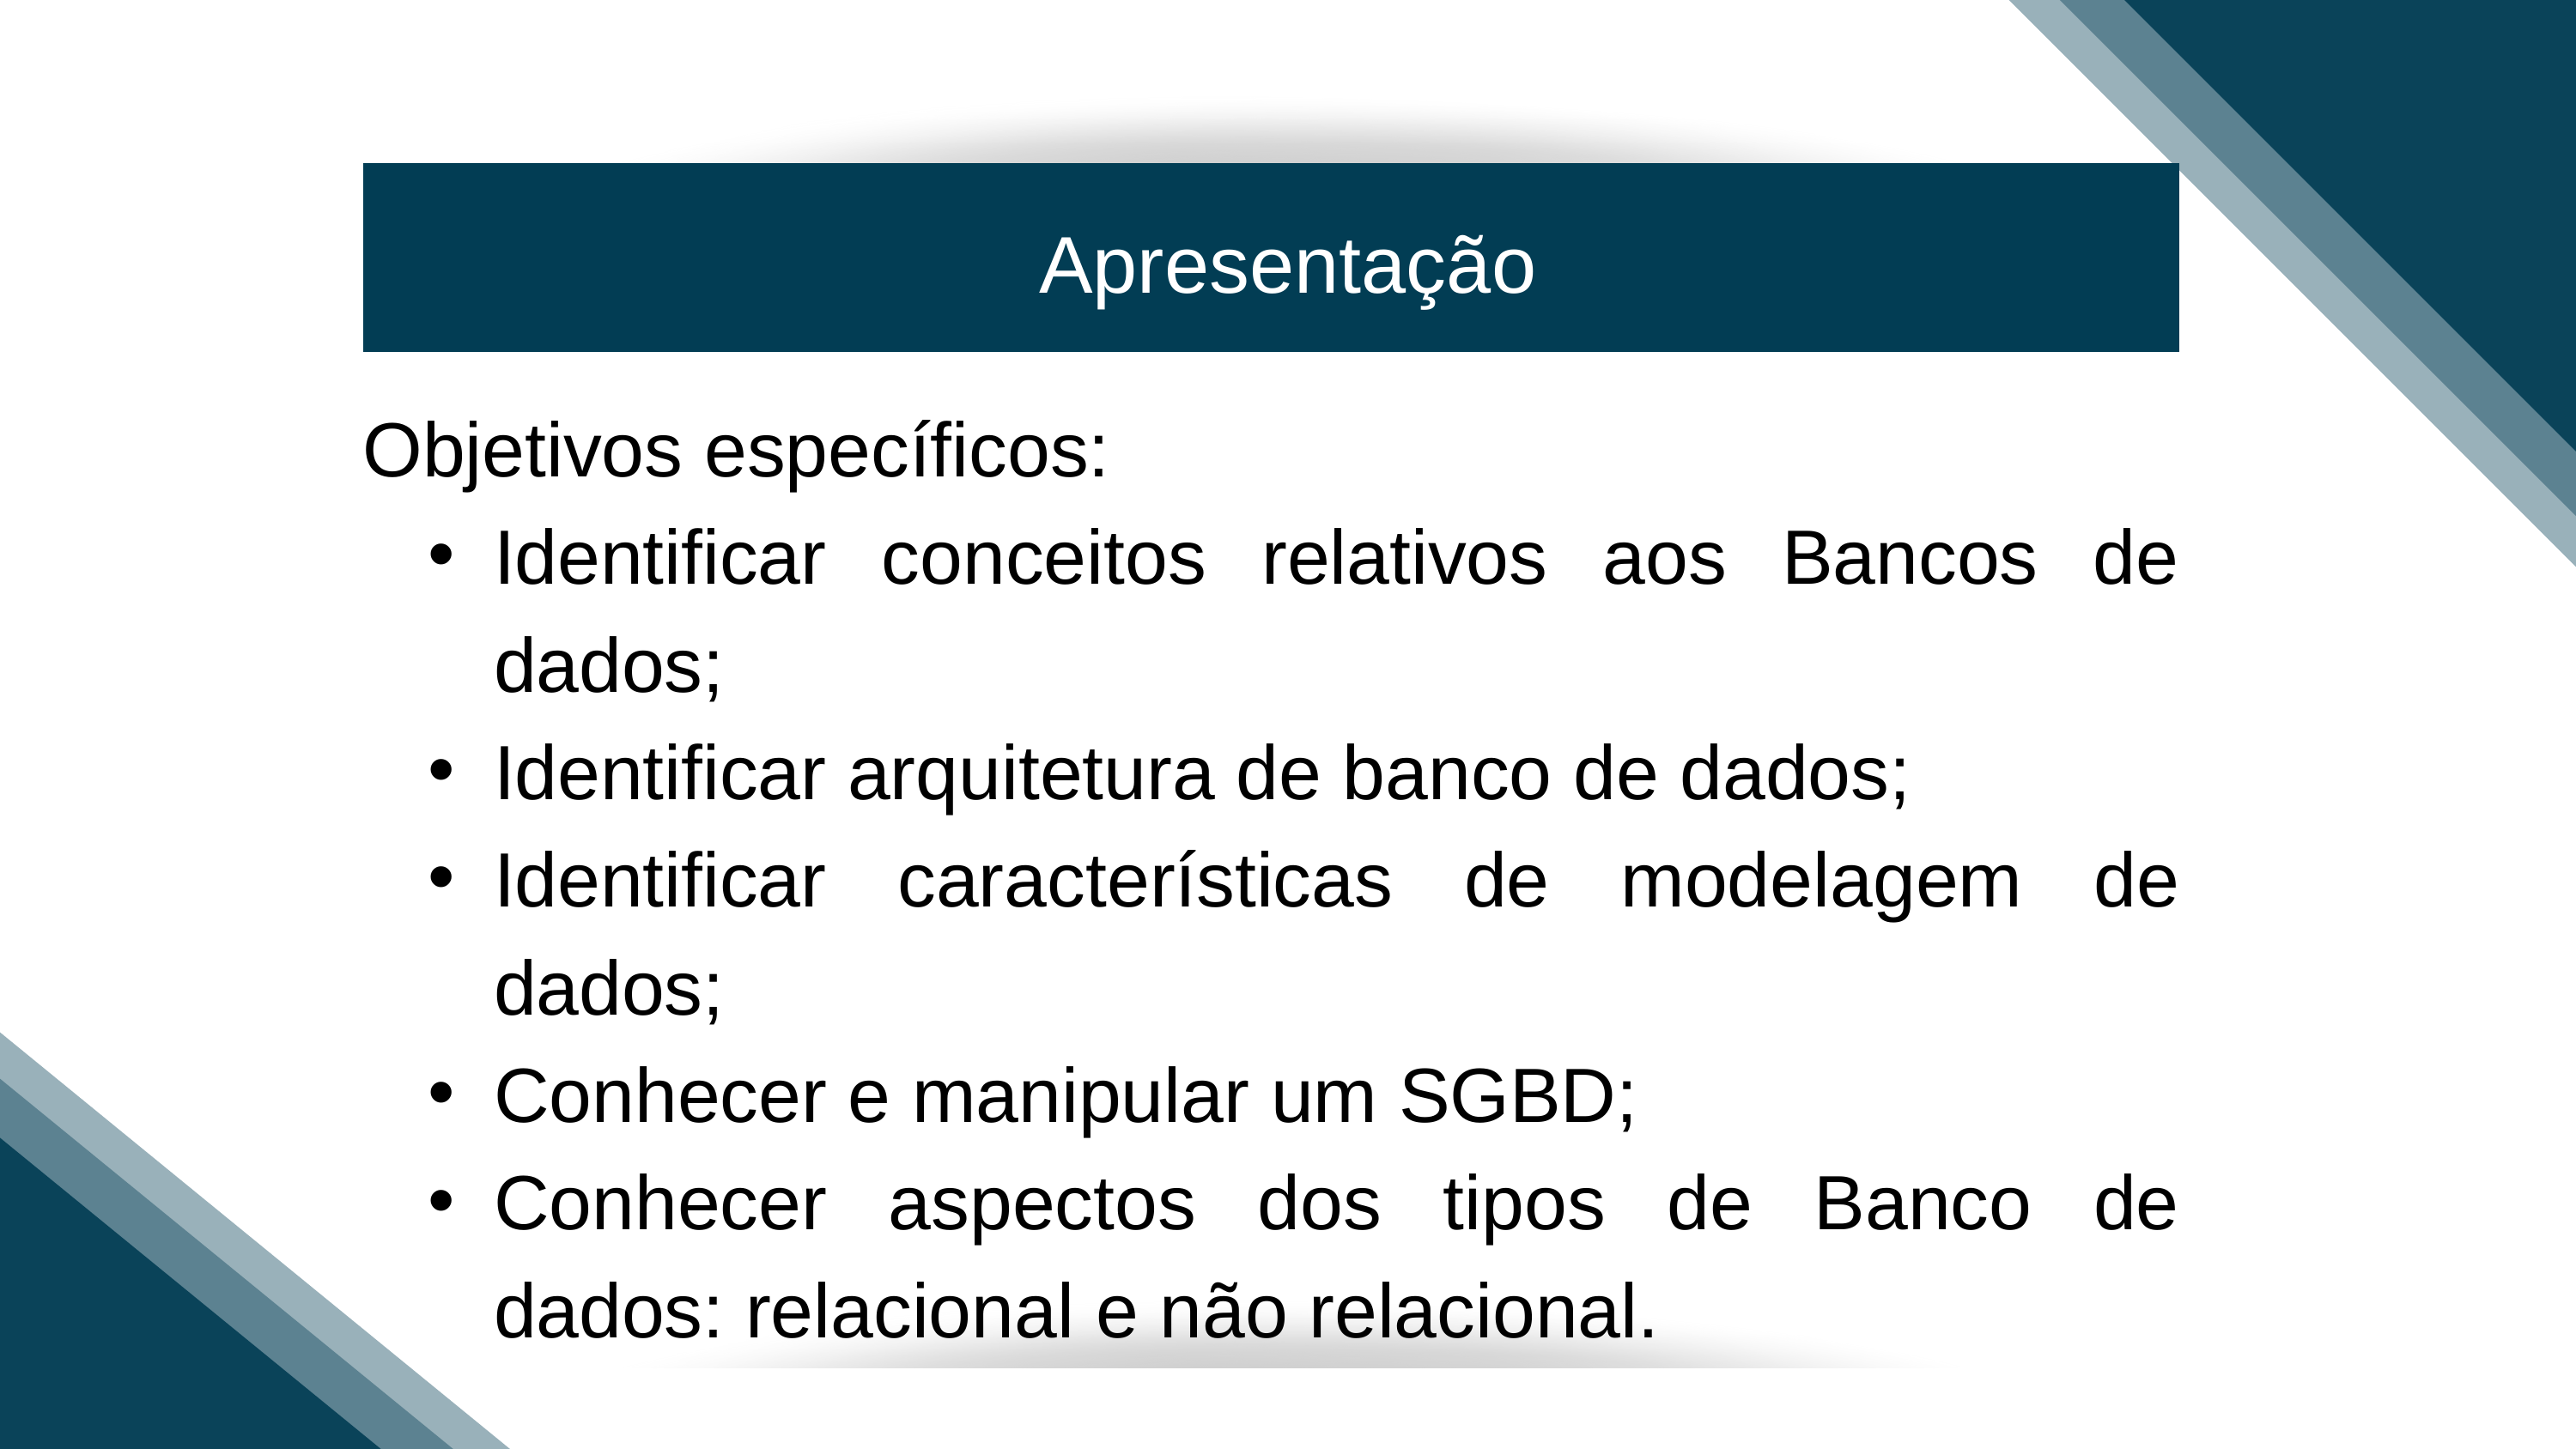

Apresentação
Objetivos específicos:
Identificar conceitos relativos aos Bancos de dados;
Identificar arquitetura de banco de dados;
Identificar características de modelagem de dados;
Conhecer e manipular um SGBD;
Conhecer aspectos dos tipos de Banco de dados: relacional e não relacional.

OBJETIVO C